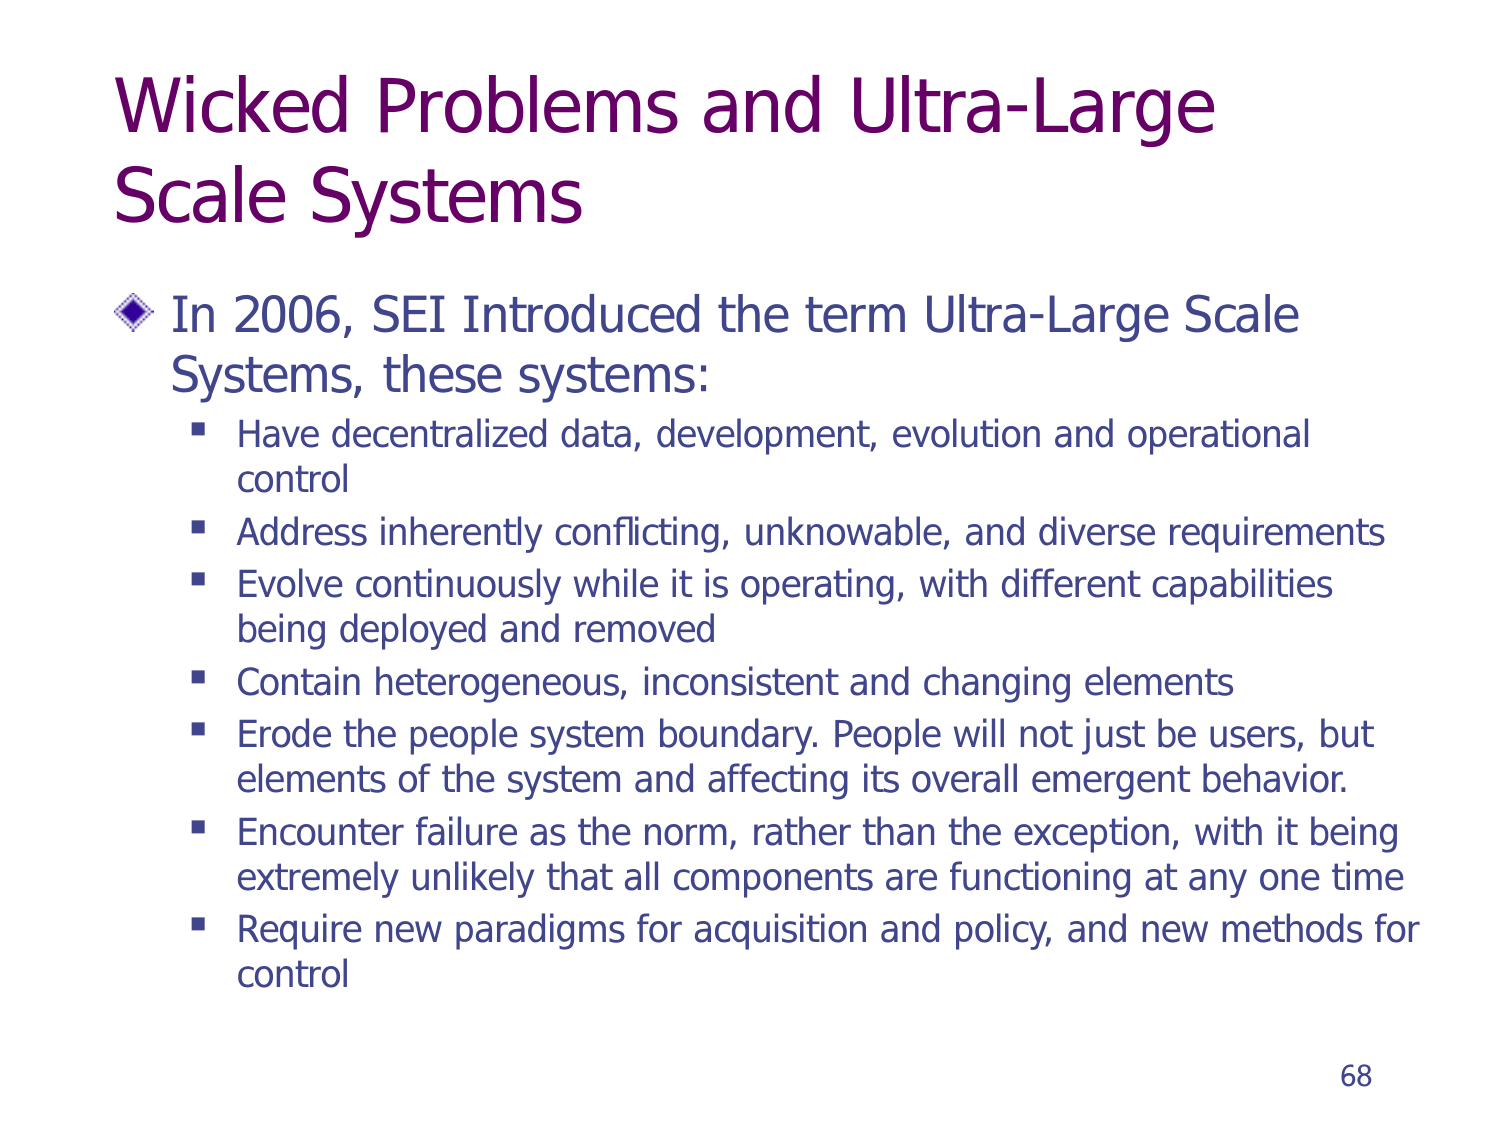

# Wicked Problems and Ultra-Large Scale Systems
In 2006, SEI Introduced the term Ultra-Large Scale Systems, these systems:
Have decentralized data, development, evolution and operational control
Address inherently conflicting, unknowable, and diverse requirements
Evolve continuously while it is operating, with different capabilities being deployed and removed
Contain heterogeneous, inconsistent and changing elements
Erode the people system boundary. People will not just be users, but elements of the system and affecting its overall emergent behavior.
Encounter failure as the norm, rather than the exception, with it being extremely unlikely that all components are functioning at any one time
Require new paradigms for acquisition and policy, and new methods for control
68